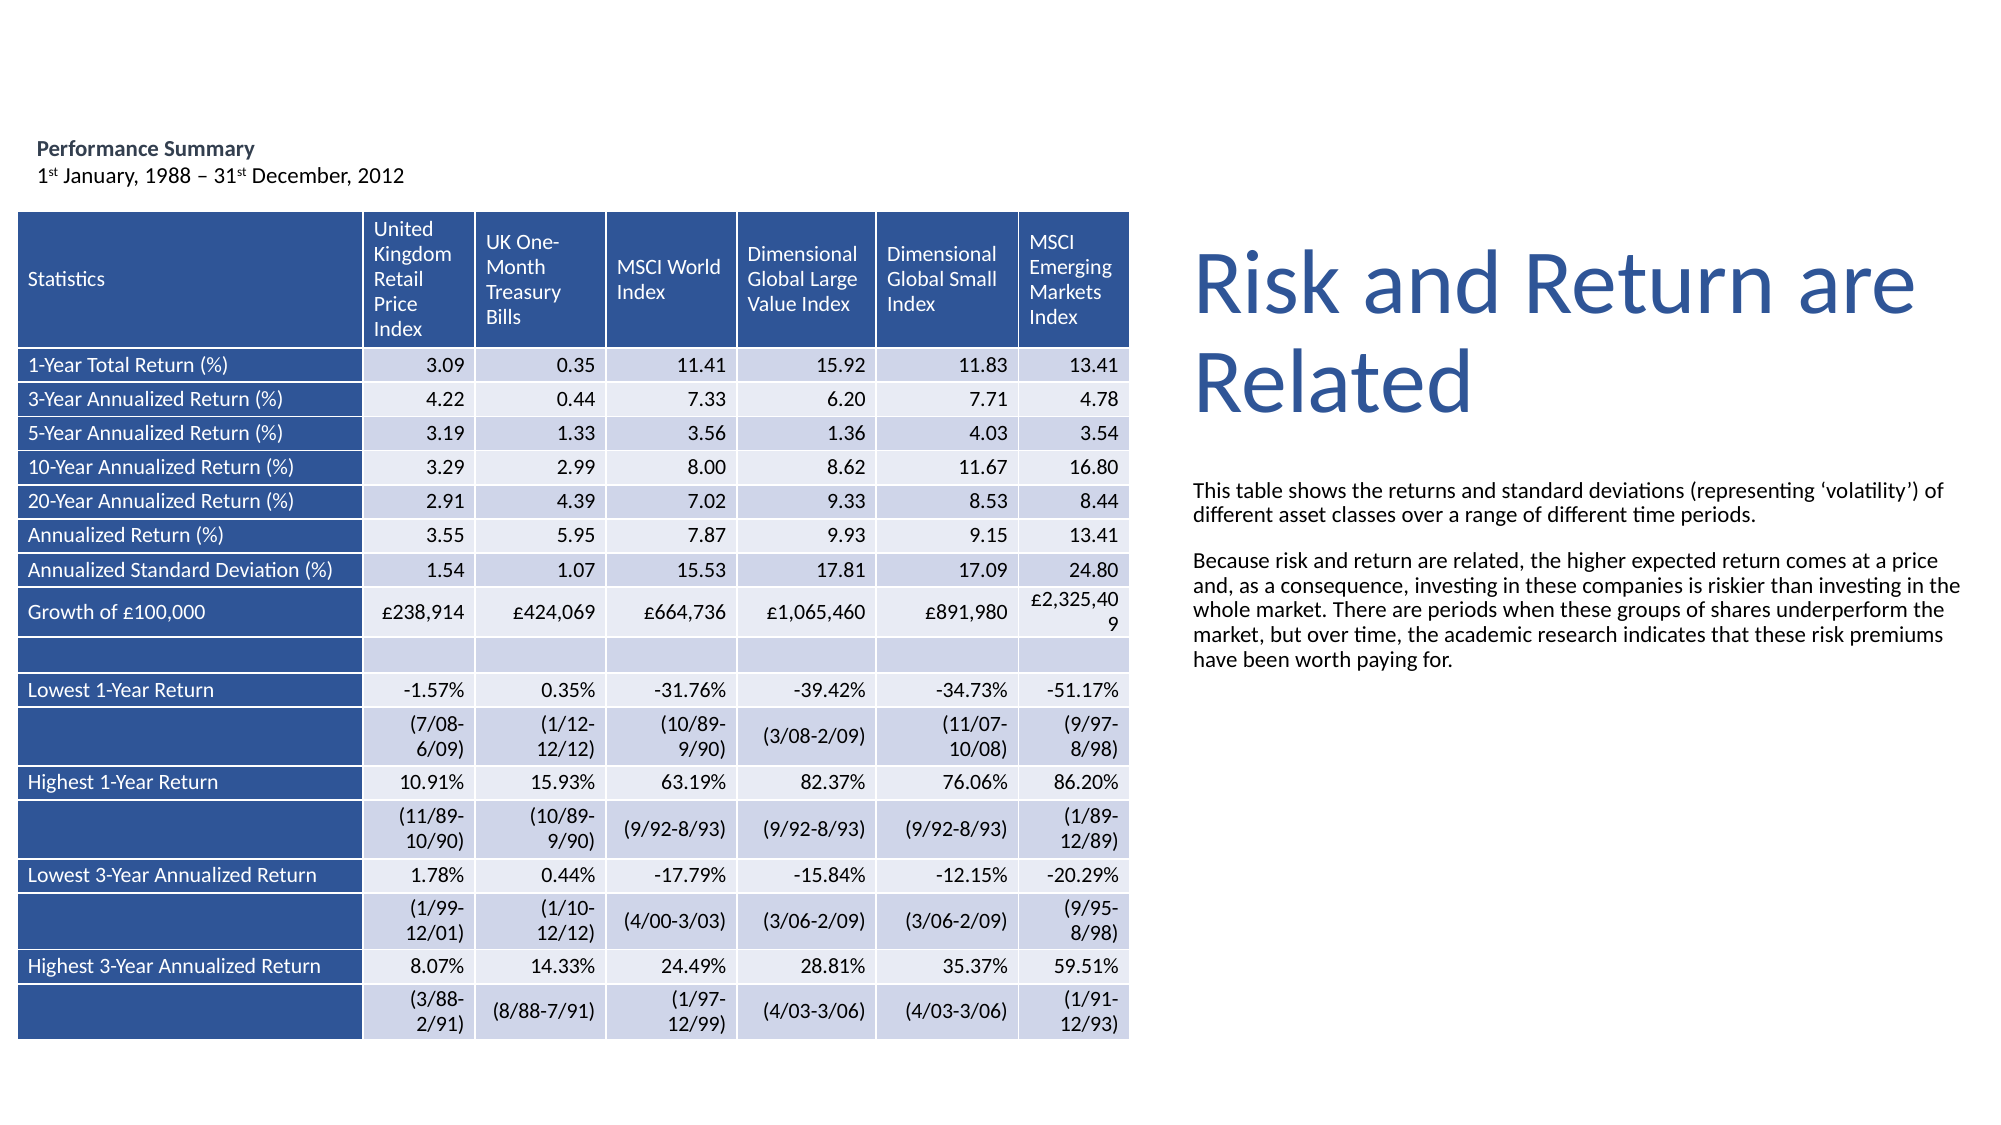

Performance Summary
1st January, 1988 – 31st December, 2012
# Risk and Return are Related
| Statistics | United Kingdom Retail Price Index | UK One-Month Treasury Bills | MSCI World Index | Dimensional Global Large Value Index | Dimensional Global Small Index | MSCI Emerging Markets Index |
| --- | --- | --- | --- | --- | --- | --- |
| 1-Year Total Return (%) | 3.09 | 0.35 | 11.41 | 15.92 | 11.83 | 13.41 |
| 3-Year Annualized Return (%) | 4.22 | 0.44 | 7.33 | 6.20 | 7.71 | 4.78 |
| 5-Year Annualized Return (%) | 3.19 | 1.33 | 3.56 | 1.36 | 4.03 | 3.54 |
| 10-Year Annualized Return (%) | 3.29 | 2.99 | 8.00 | 8.62 | 11.67 | 16.80 |
| 20-Year Annualized Return (%) | 2.91 | 4.39 | 7.02 | 9.33 | 8.53 | 8.44 |
| Annualized Return (%) | 3.55 | 5.95 | 7.87 | 9.93 | 9.15 | 13.41 |
| Annualized Standard Deviation (%) | 1.54 | 1.07 | 15.53 | 17.81 | 17.09 | 24.80 |
| Growth of £100,000 | £238,914 | £424,069 | £664,736 | £1,065,460 | £891,980 | £2,325,409 |
|  |  |  |  |  |  |  |
| Lowest 1-Year Return | -1.57% | 0.35% | -31.76% | -39.42% | -34.73% | -51.17% |
|  | (7/08-6/09) | (1/12-12/12) | (10/89-9/90) | (3/08-2/09) | (11/07-10/08) | (9/97-8/98) |
| Highest 1-Year Return | 10.91% | 15.93% | 63.19% | 82.37% | 76.06% | 86.20% |
|  | (11/89-10/90) | (10/89-9/90) | (9/92-8/93) | (9/92-8/93) | (9/92-8/93) | (1/89-12/89) |
| Lowest 3-Year Annualized Return | 1.78% | 0.44% | -17.79% | -15.84% | -12.15% | -20.29% |
|  | (1/99-12/01) | (1/10-12/12) | (4/00-3/03) | (3/06-2/09) | (3/06-2/09) | (9/95-8/98) |
| Highest 3-Year Annualized Return | 8.07% | 14.33% | 24.49% | 28.81% | 35.37% | 59.51% |
|  | (3/88-2/91) | (8/88-7/91) | (1/97-12/99) | (4/03-3/06) | (4/03-3/06) | (1/91-12/93) |

This table shows the returns and standard deviations (representing ‘volatility’) of different asset classes over a range of different time periods.
Because risk and return are related, the higher expected return comes at a price and, as a consequence, investing in these companies is riskier than investing in the whole market. There are periods when these groups of shares underperform the market, but over time, the academic research indicates that these risk premiums have been worth paying for.